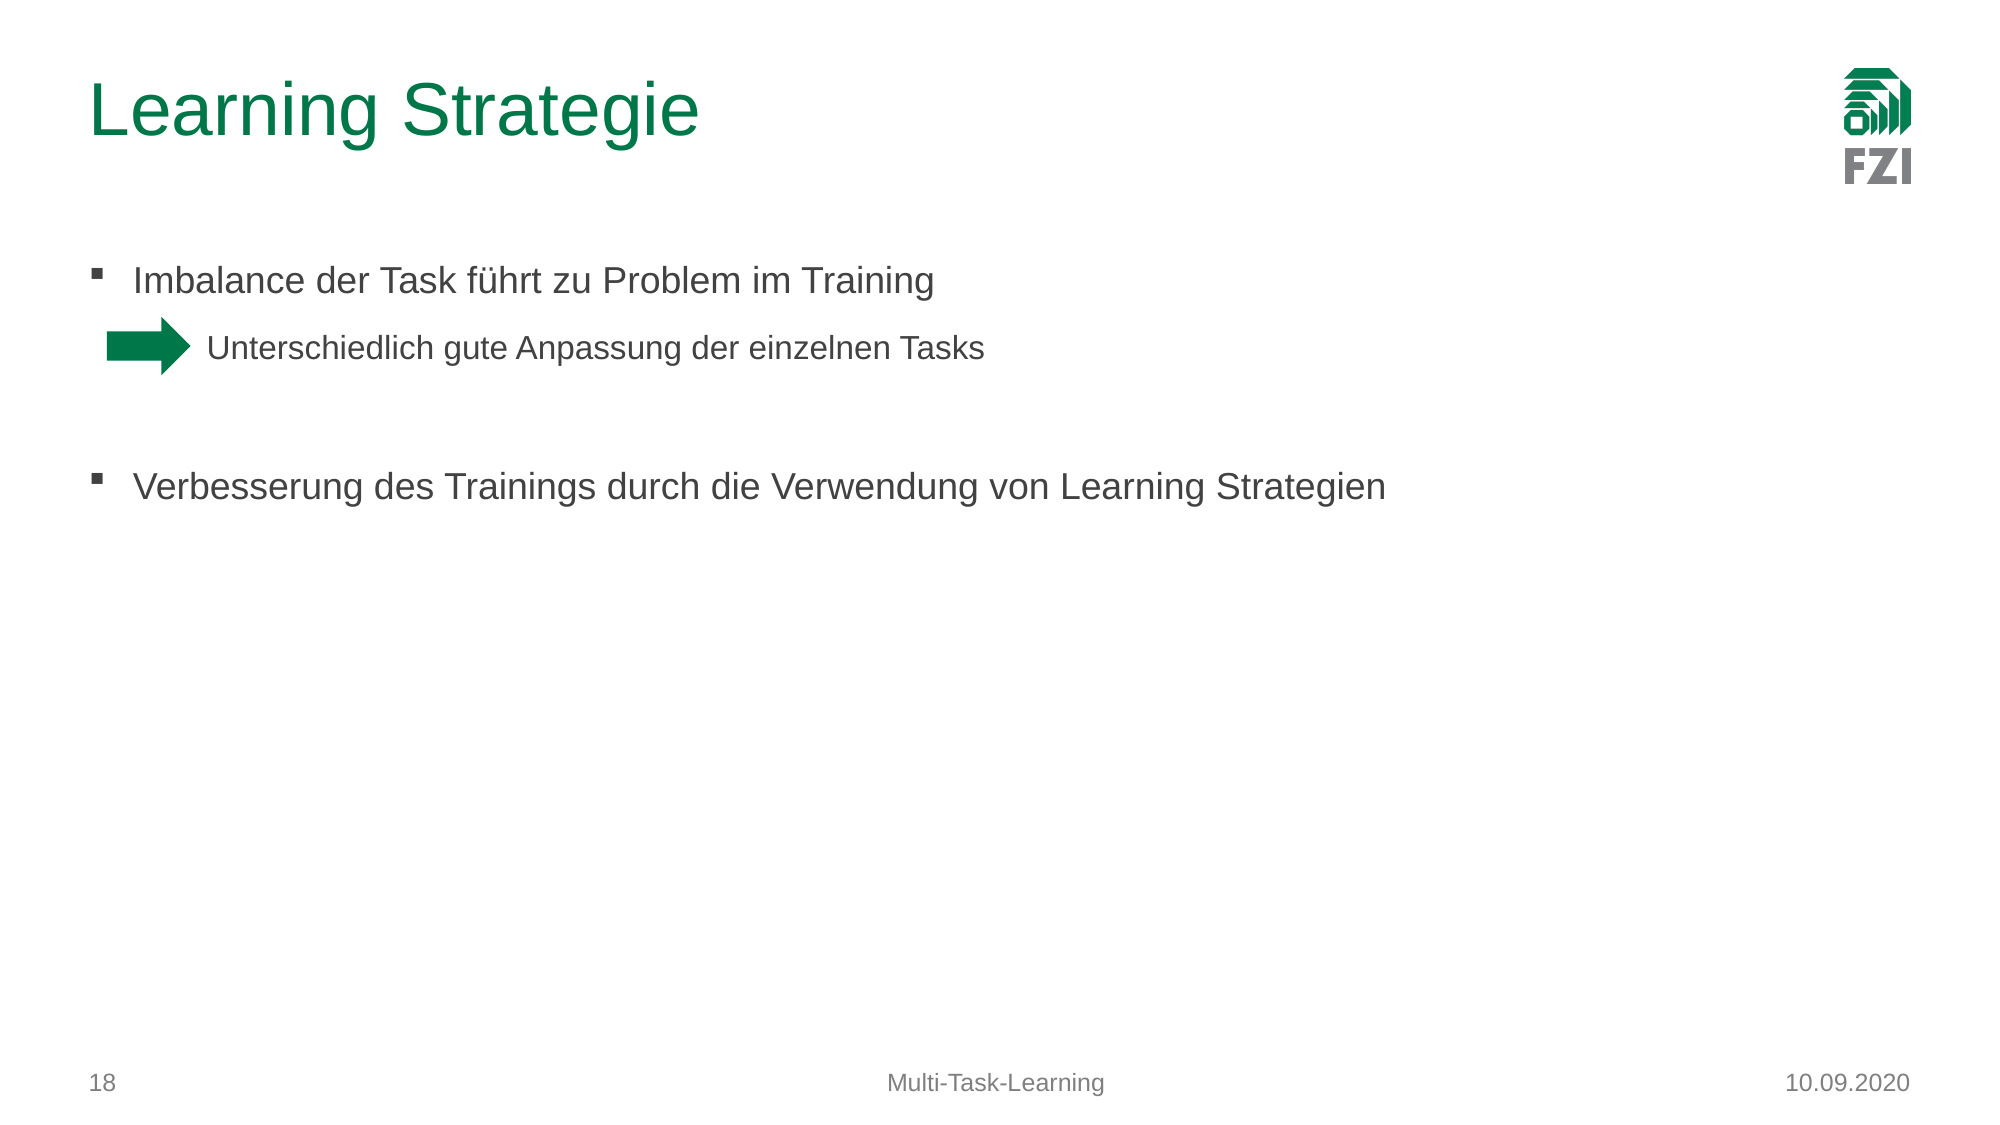

# Learning Strategie
Imbalance der Task führt zu Problem im Training
Unterschiedlich gute Anpassung der einzelnen Tasks

Verbesserung des Trainings durch die Verwendung von Learning Strategien

18
Multi-Task-Learning
10.09.2020